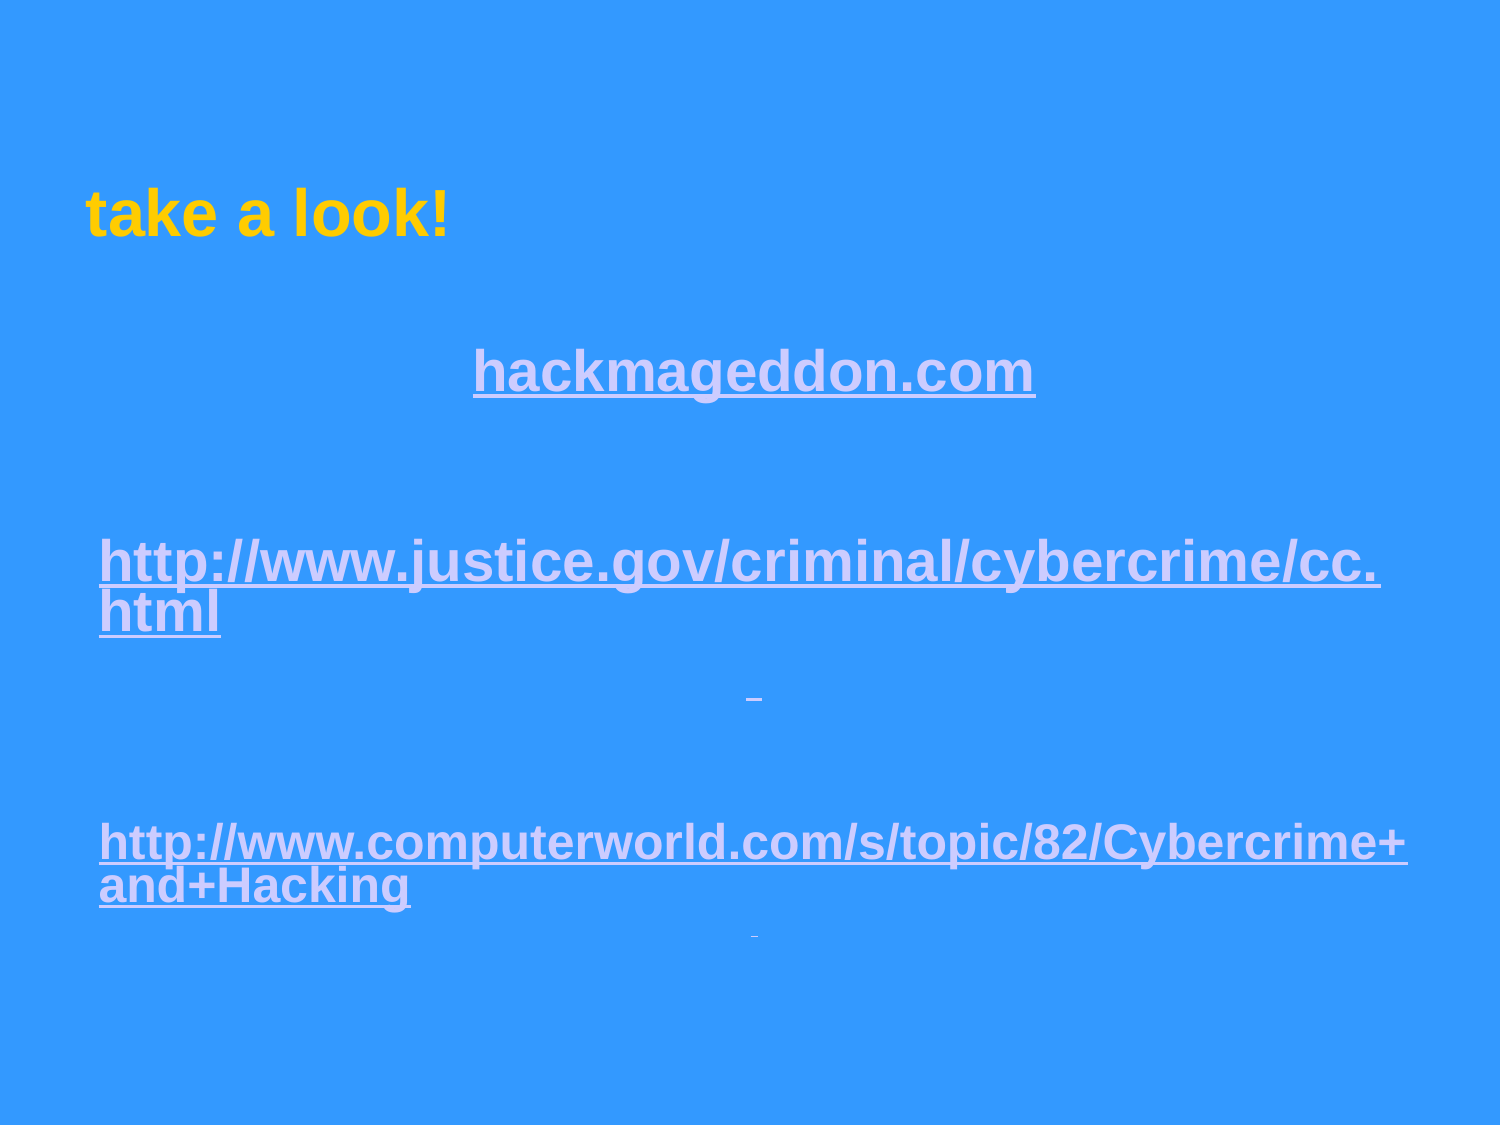

# take a look!
hackmageddon.com

http://www.justice.gov/criminal/cybercrime/cc.html

http://www.computerworld.com/s/topic/82/Cybercrime+and+Hacking